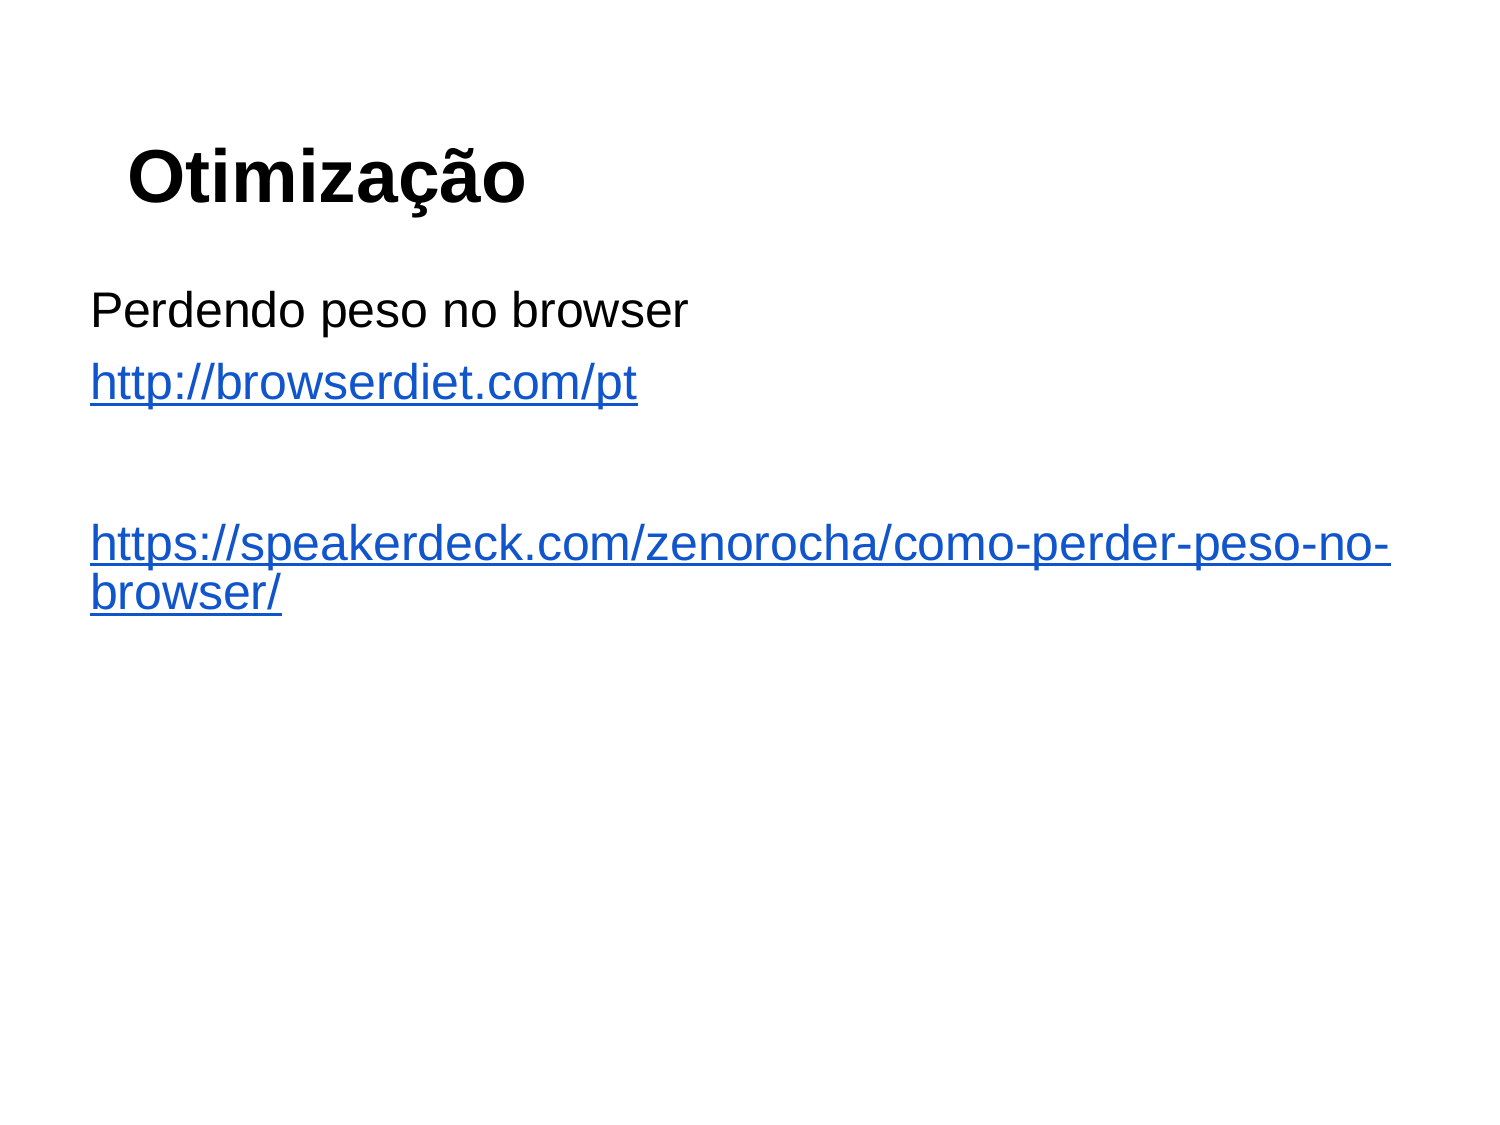

# Otimização
Perdendo peso no browser
http://browserdiet.com/pt

https://speakerdeck.com/zenorocha/como-perder-peso-no-browser/